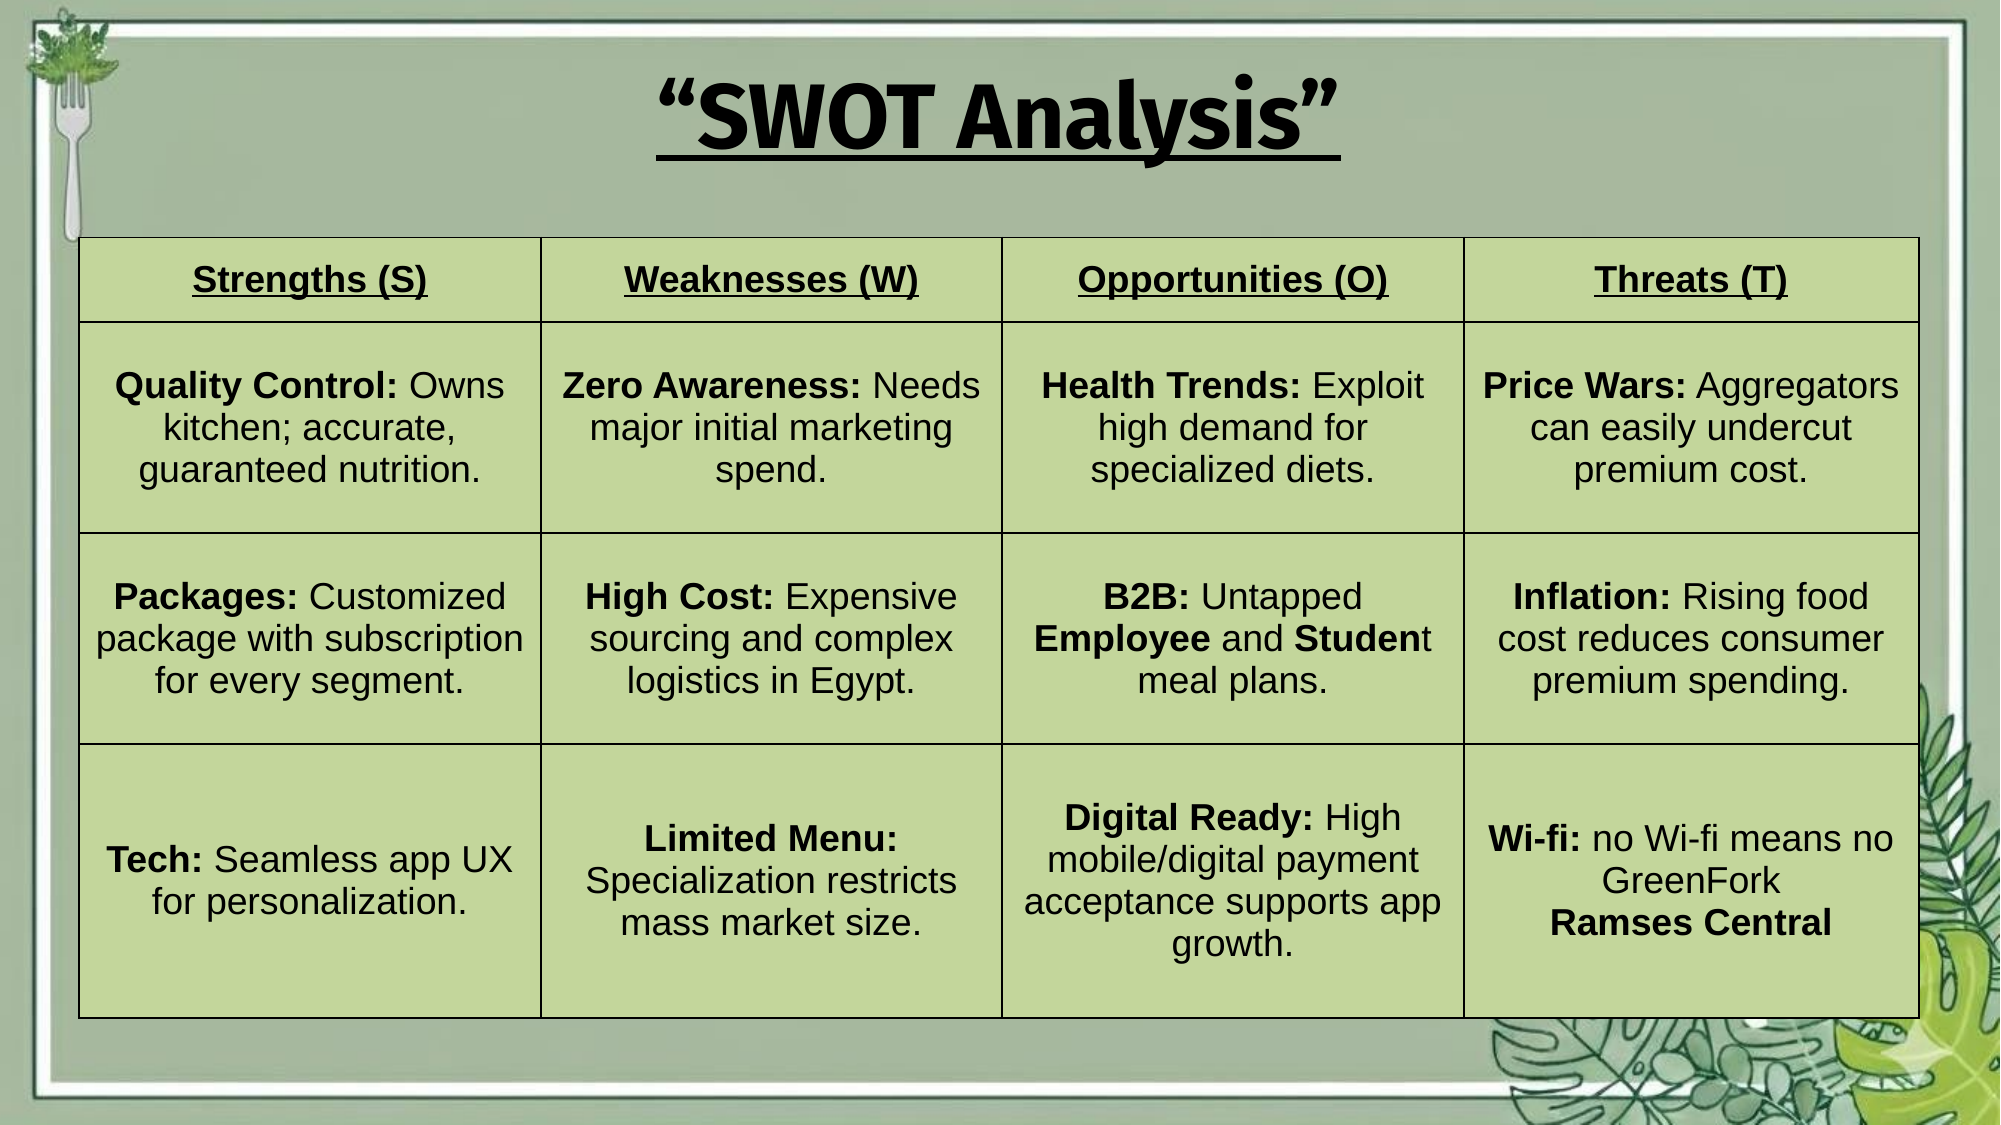

# “SWOT Analysis”
| Strengths (S) | Weaknesses (W) | Opportunities (O) | Threats (T) |
| --- | --- | --- | --- |
| Quality Control: Owns kitchen; accurate, guaranteed nutrition. | Zero Awareness: Needs major initial marketing spend. | Health Trends: Exploit high demand for specialized diets. | Price Wars: Aggregators can easily undercut premium cost. |
| Packages: Customized package with subscription for every segment. | High Cost: Expensive sourcing and complex logistics in Egypt. | B2B: Untapped Employee and Student meal plans. | Inflation: Rising food cost reduces consumer premium spending. |
| Tech: Seamless app UX for personalization. | Limited Menu: Specialization restricts mass market size. | Digital Ready: High mobile/digital payment acceptance supports app growth. | Wi-fi: no Wi-fi means no GreenFork Ramses Central |